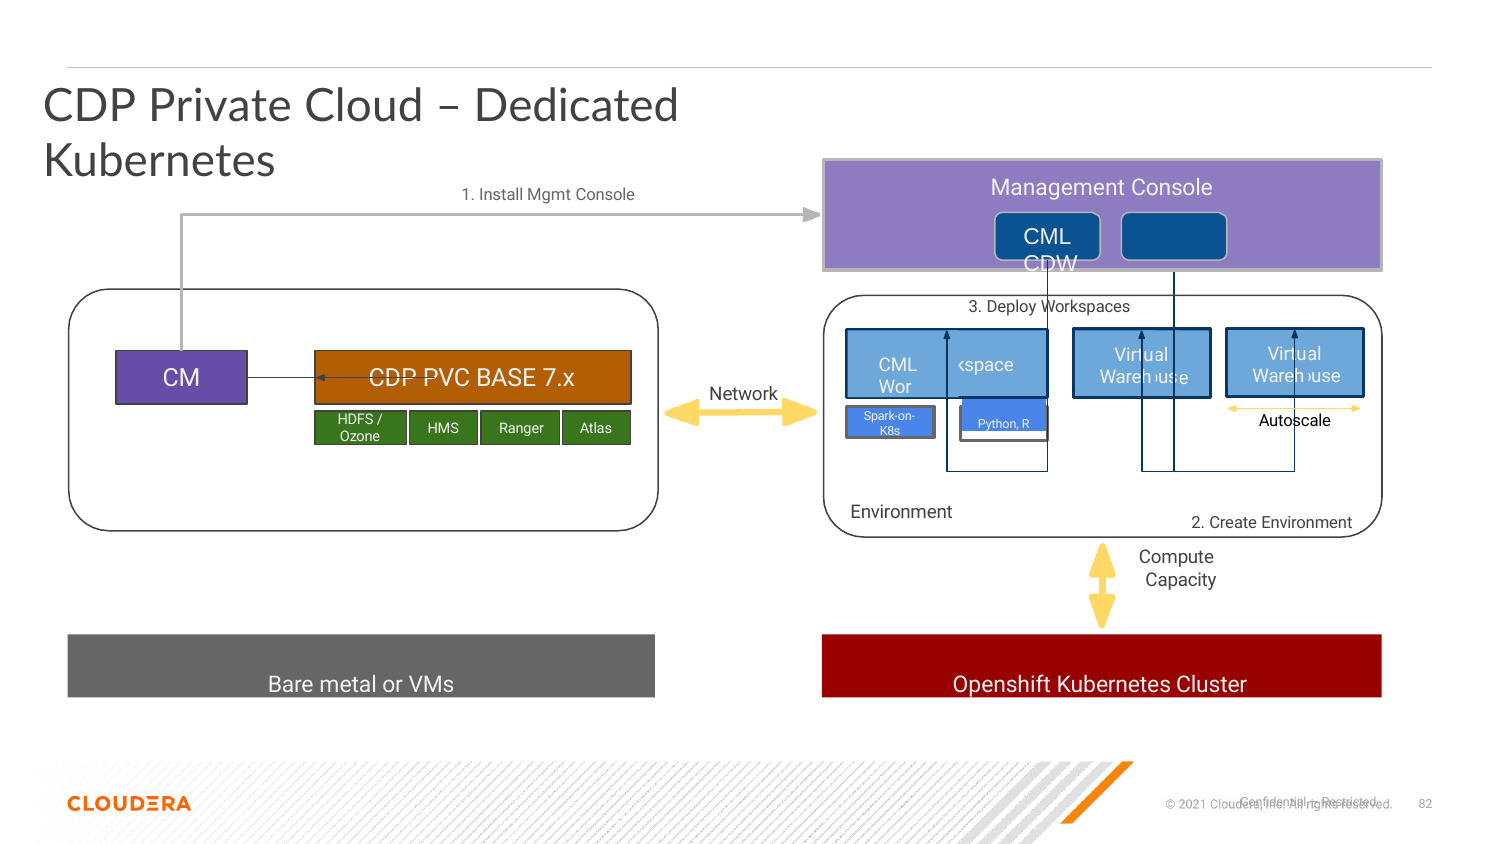

# CDP Private Cloud – Dedicated Kubernetes

Management Console
CML	CDW
1. Install Mgmt Console

3. Deploy
Workspaces

CML Wor

kspace
Virtu  Wareh
al  ous

e
Virtu  Wareh
al  ouse

CM
CDP PVC BASE 7.x
Network

Python, R

Spark-on-  K8s
Autoscale
HDFS /
Ozone

HMS	Ranger
Atlas
Environment
2. Create Environment
Compute  Capacity

Bare metal or VMs

Openshift Kubernetes Cluster

Conﬁdential — Restricted
82